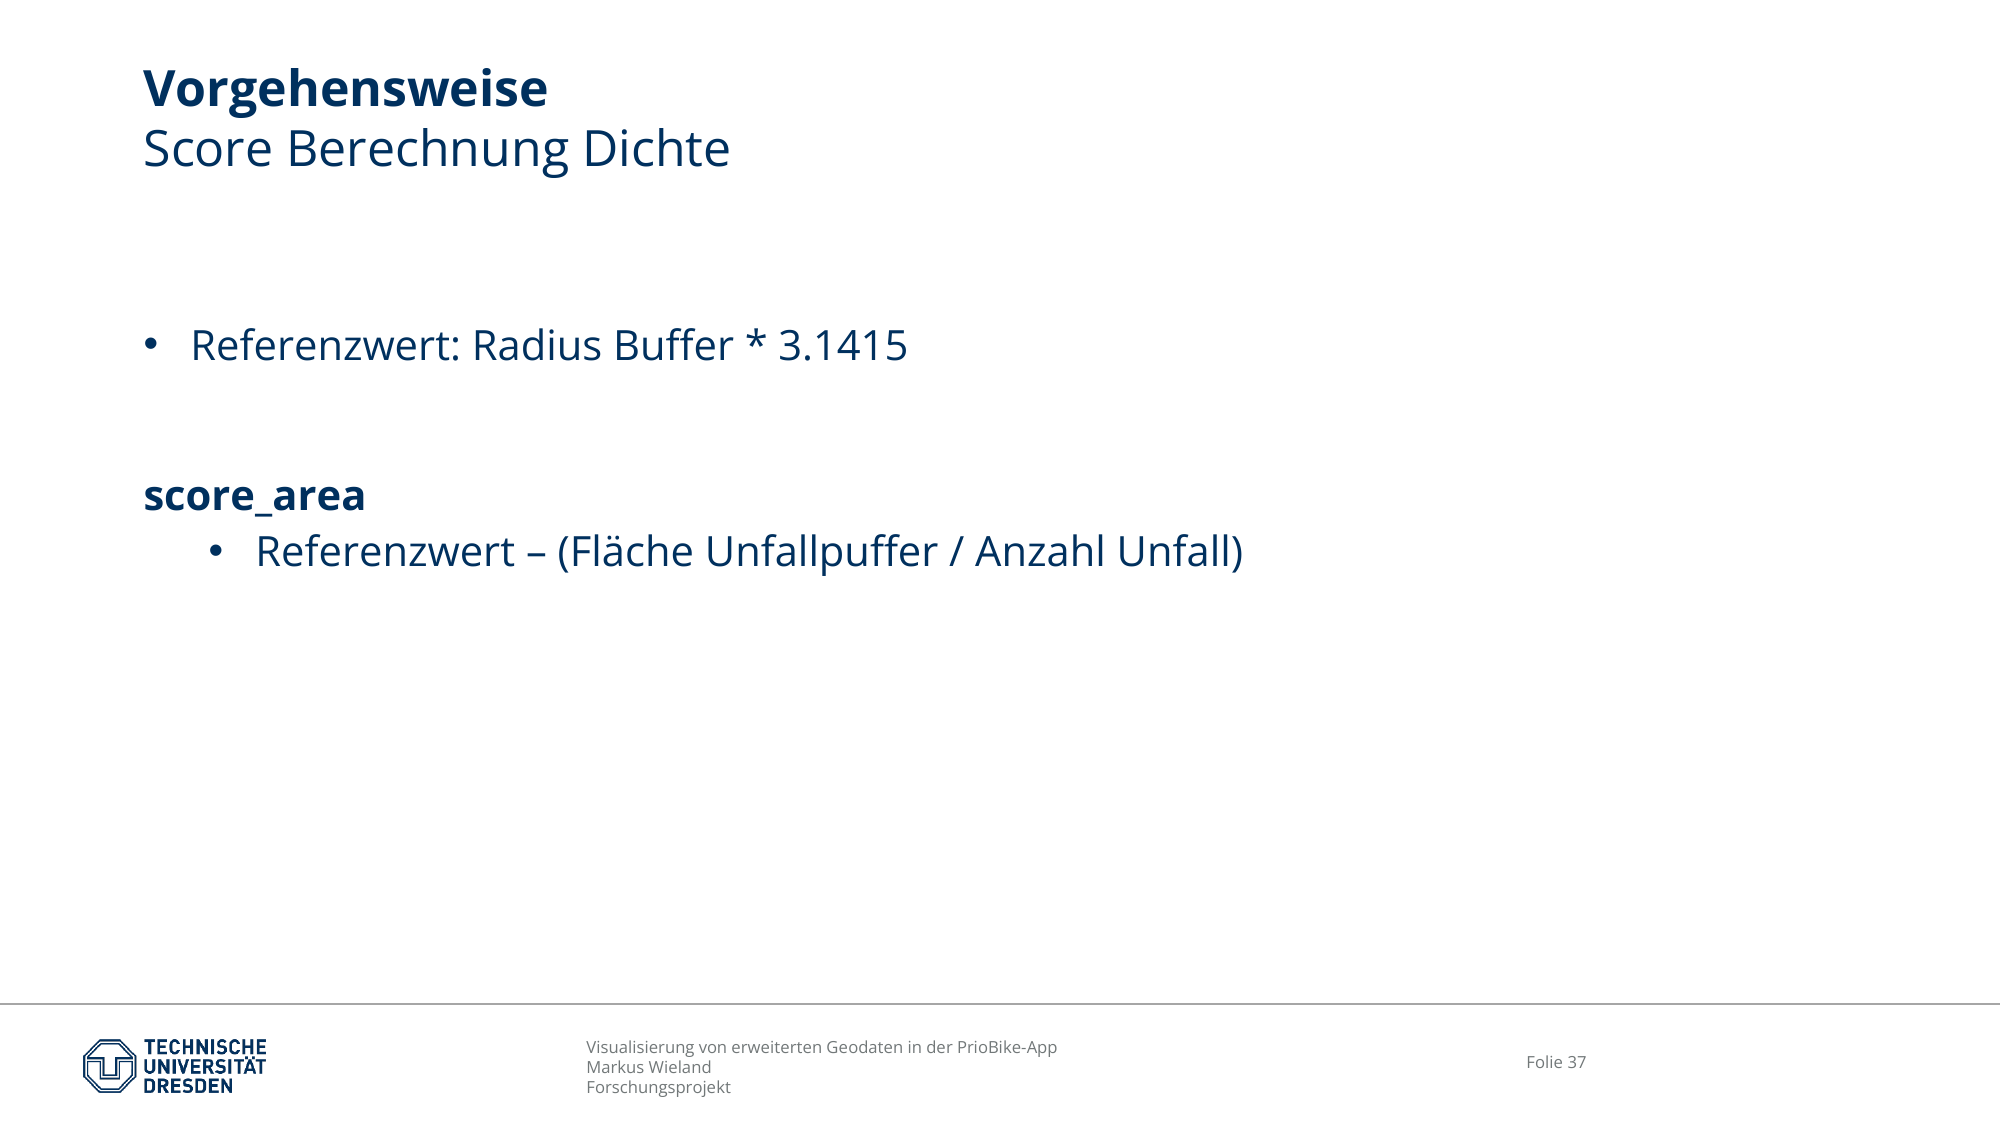

# Vorgehensweise Score Berechnung Dichte

Referenzwert: Radius Buffer * 3.1415

score_area
Referenzwert – (Fläche Unfallpuffer / Anzahl Unfall)